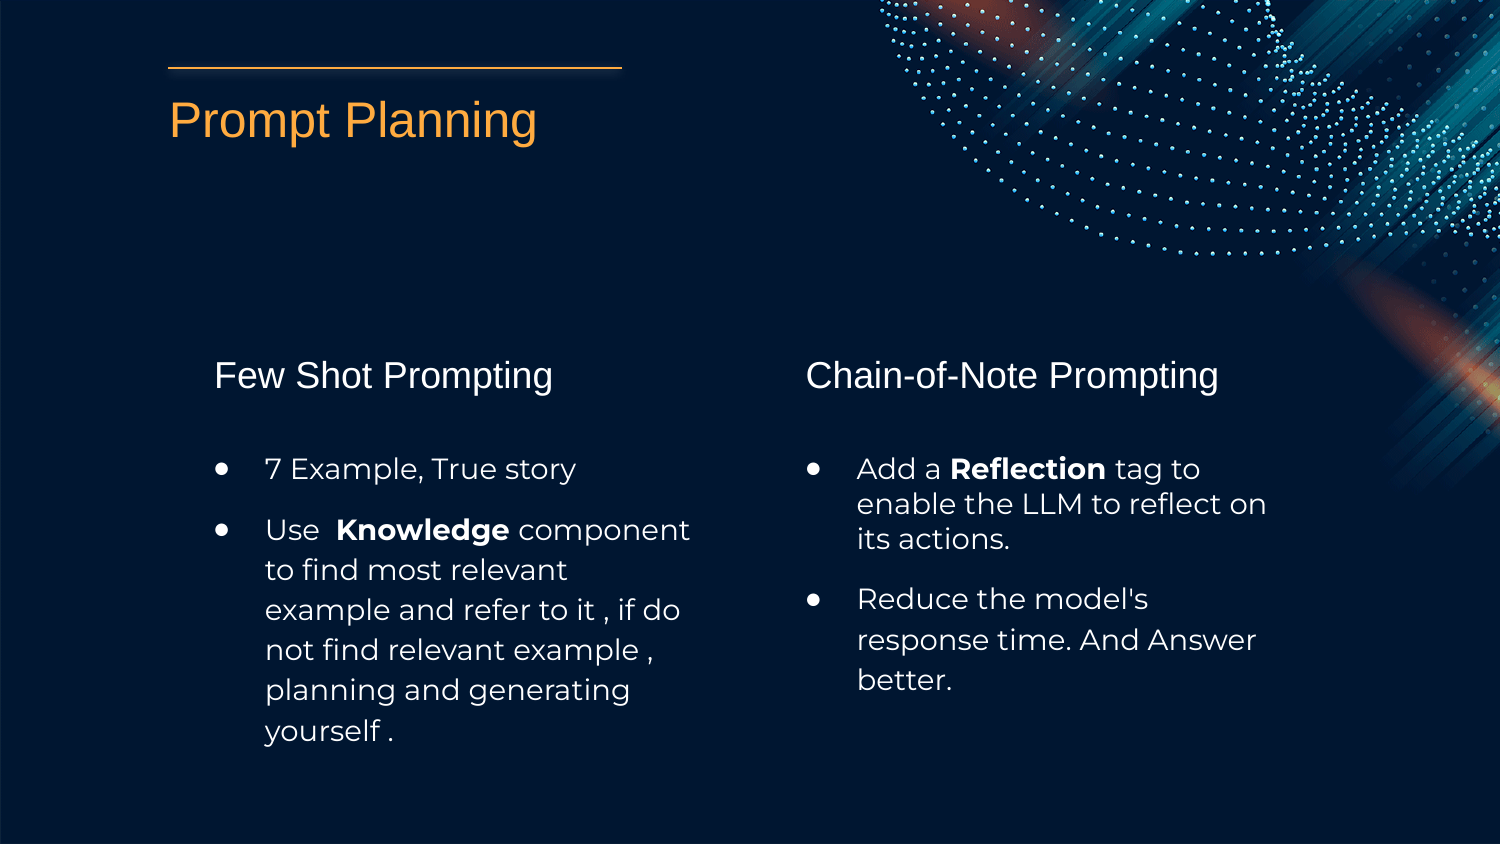

# Prompt Planning
Few Shot Prompting
Chain-of-Note Prompting
7 Example, True story
Use  Knowledge component to find most relevant example and refer to it , if do not find relevant example , planning and generating yourself .

Add a Reflection tag to enable the LLM to reflect on its actions.
Reduce the model's response time. And Answer better.